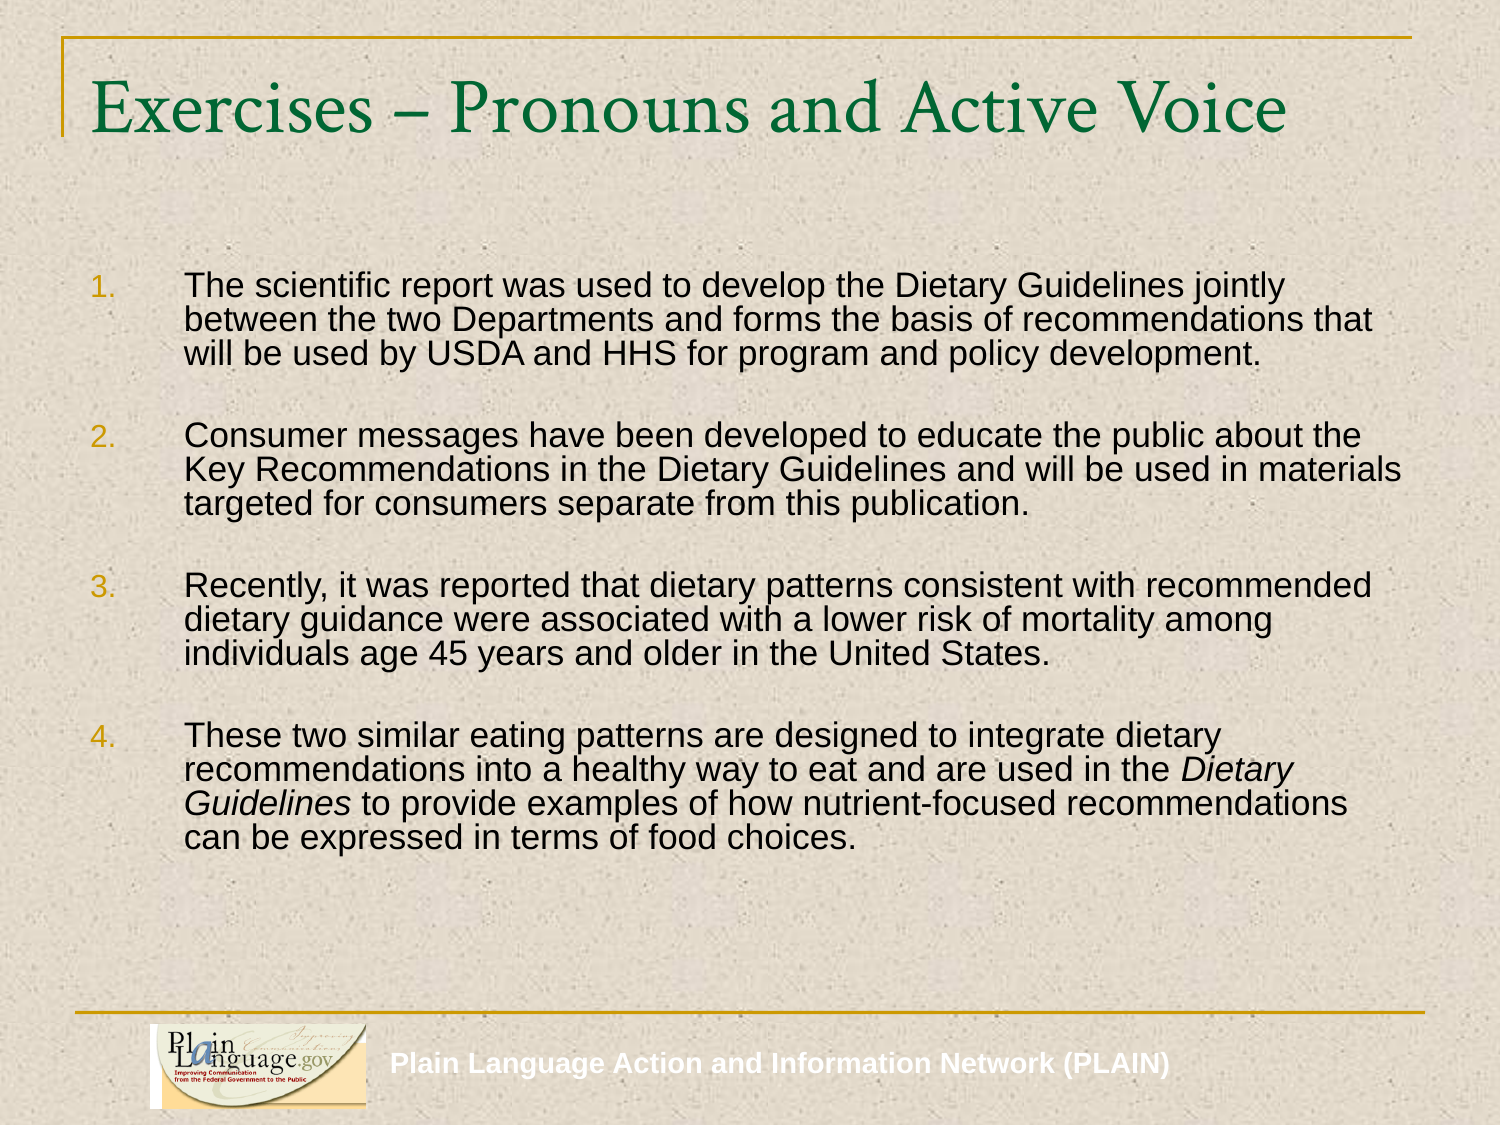

# Exercises – Pronouns and Active Voice
The scientific report was used to develop the Dietary Guidelines jointly between the two Departments and forms the basis of recommendations that will be used by USDA and HHS for program and policy development.

Consumer messages have been developed to educate the public about the Key Recommendations in the Dietary Guidelines and will be used in materials targeted for consumers separate from this publication.

Recently, it was reported that dietary patterns consistent with recommended dietary guidance were associated with a lower risk of mortality among individuals age 45 years and older in the United States.

These two similar eating patterns are designed to integrate dietary recommendations into a healthy way to eat and are used in the Dietary Guidelines to provide examples of how nutrient-focused recommendations can be expressed in terms of food choices.